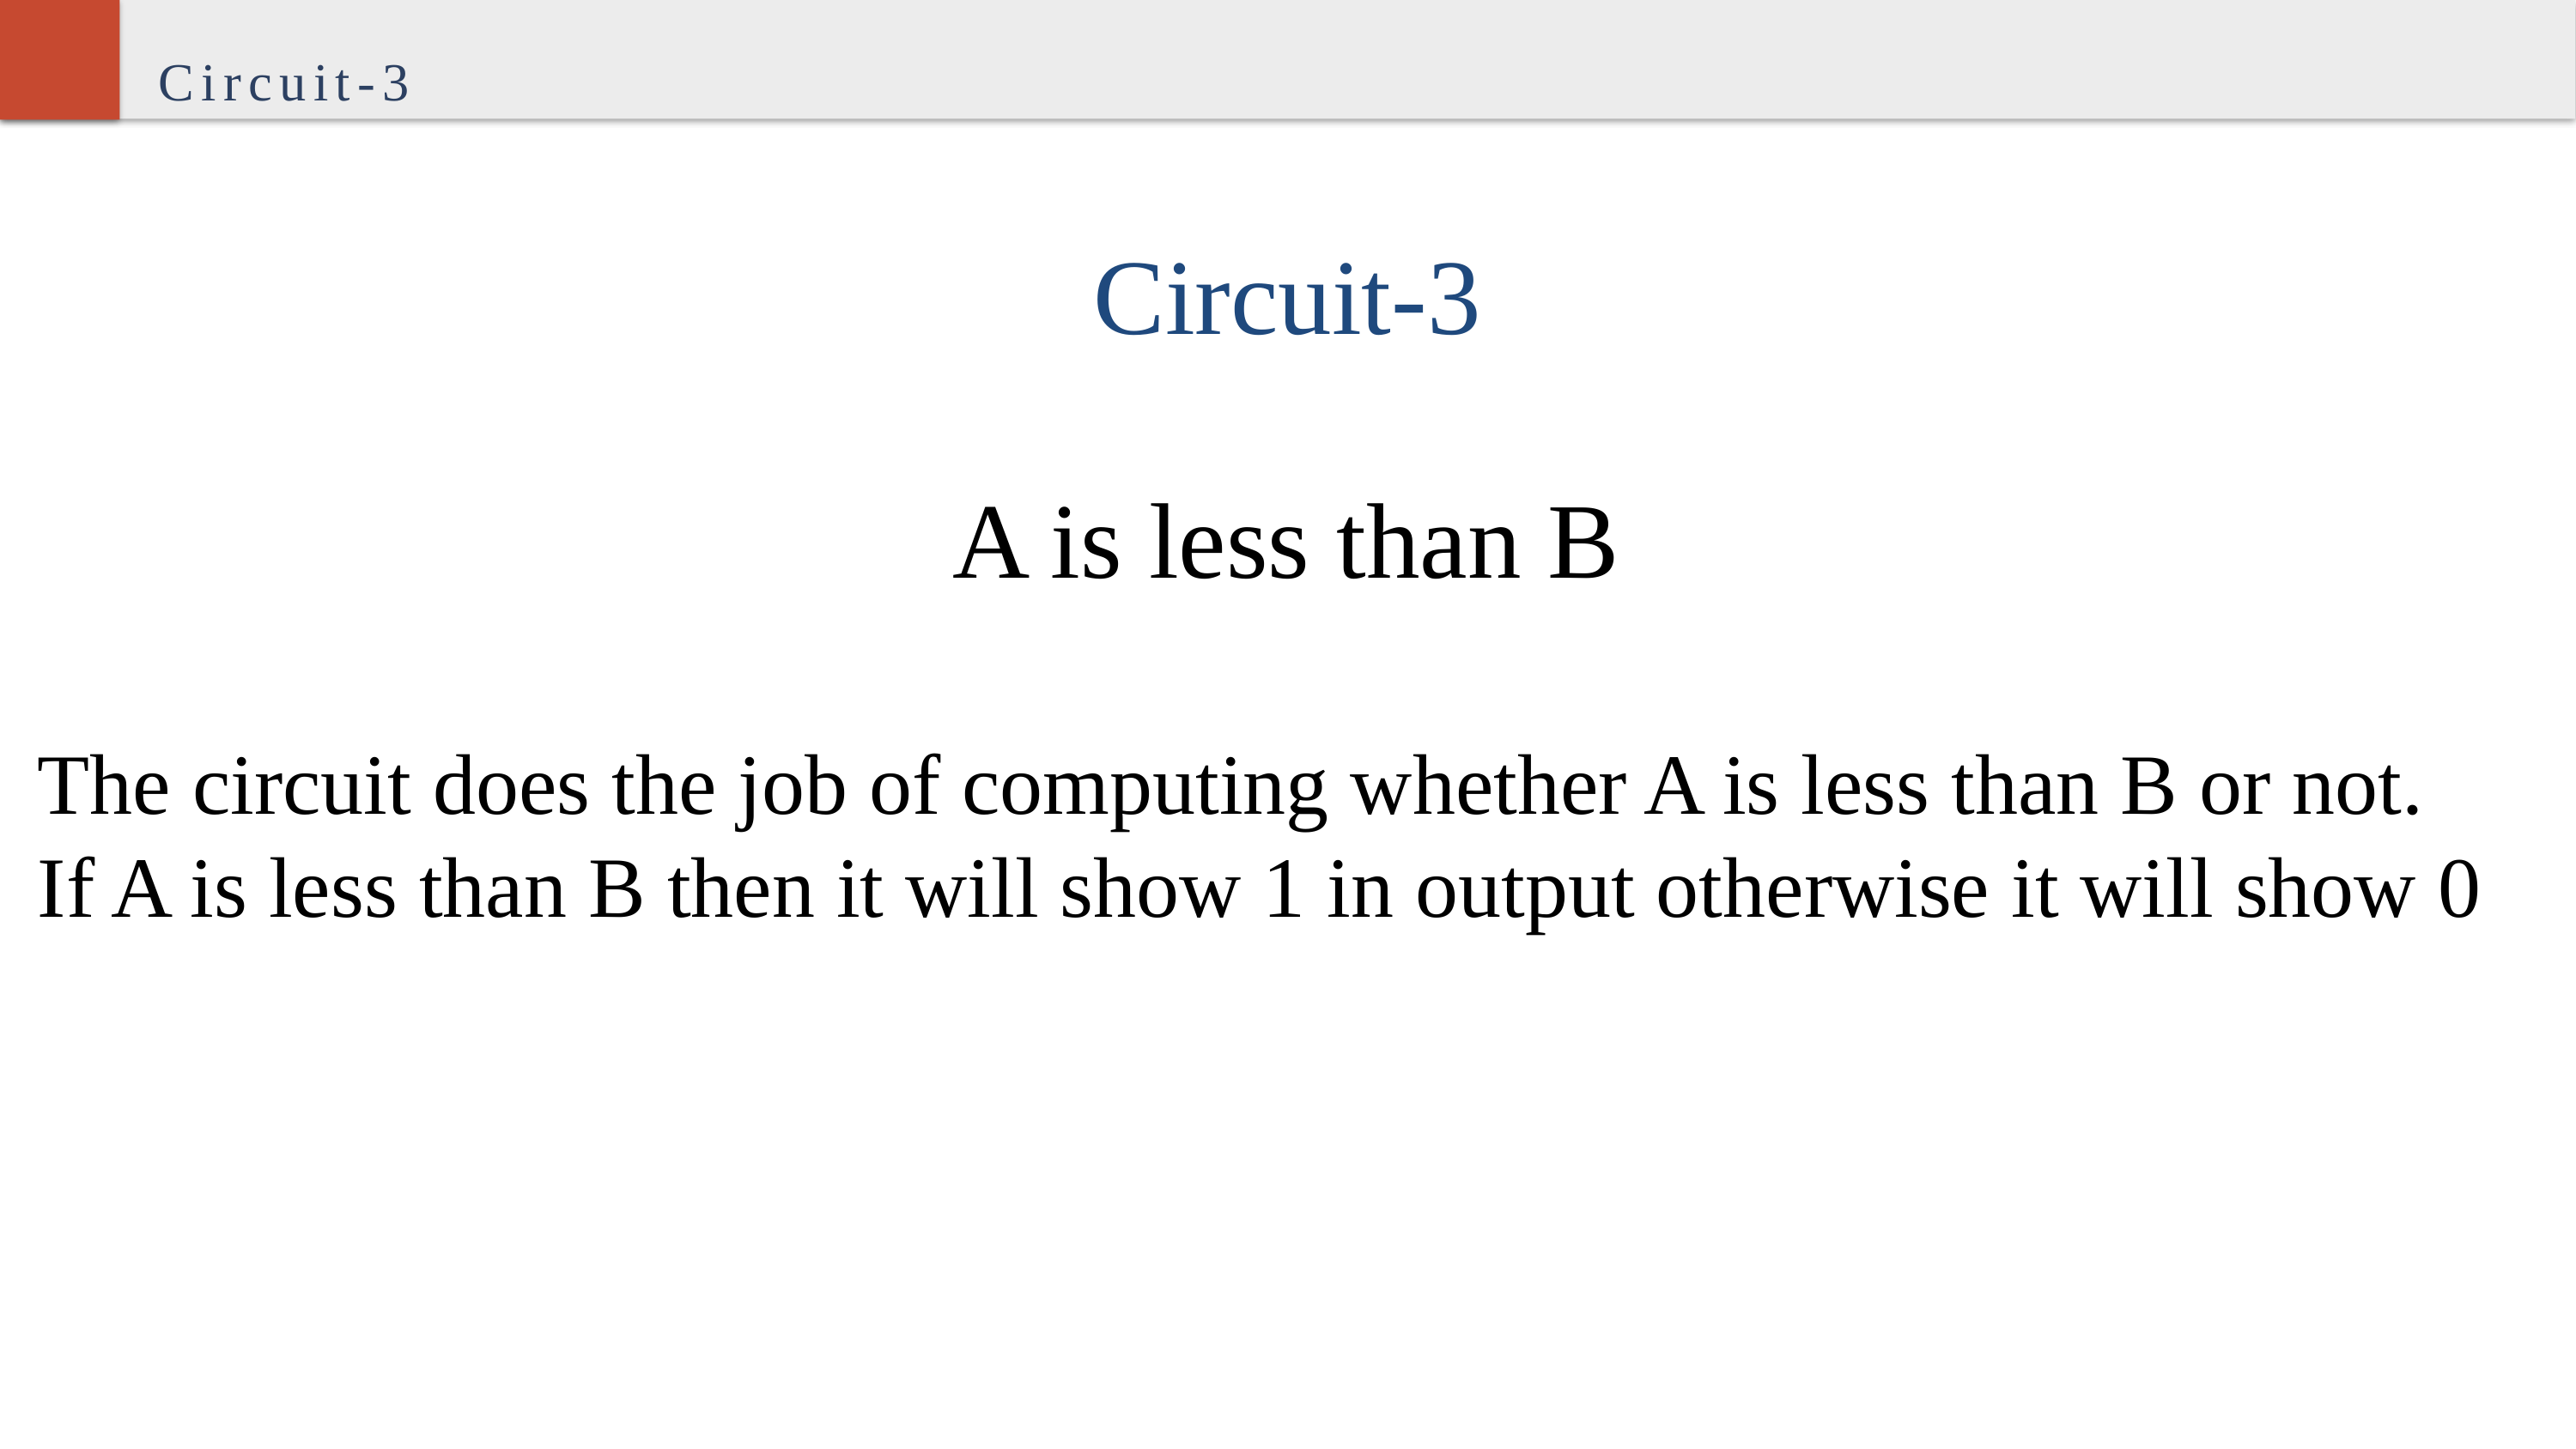

Circuit-3
Circuit-3
A is less than B

The circuit does the job of computing whether A is less than B or not.
If A is less than B then it will show 1 in output otherwise it will show 0